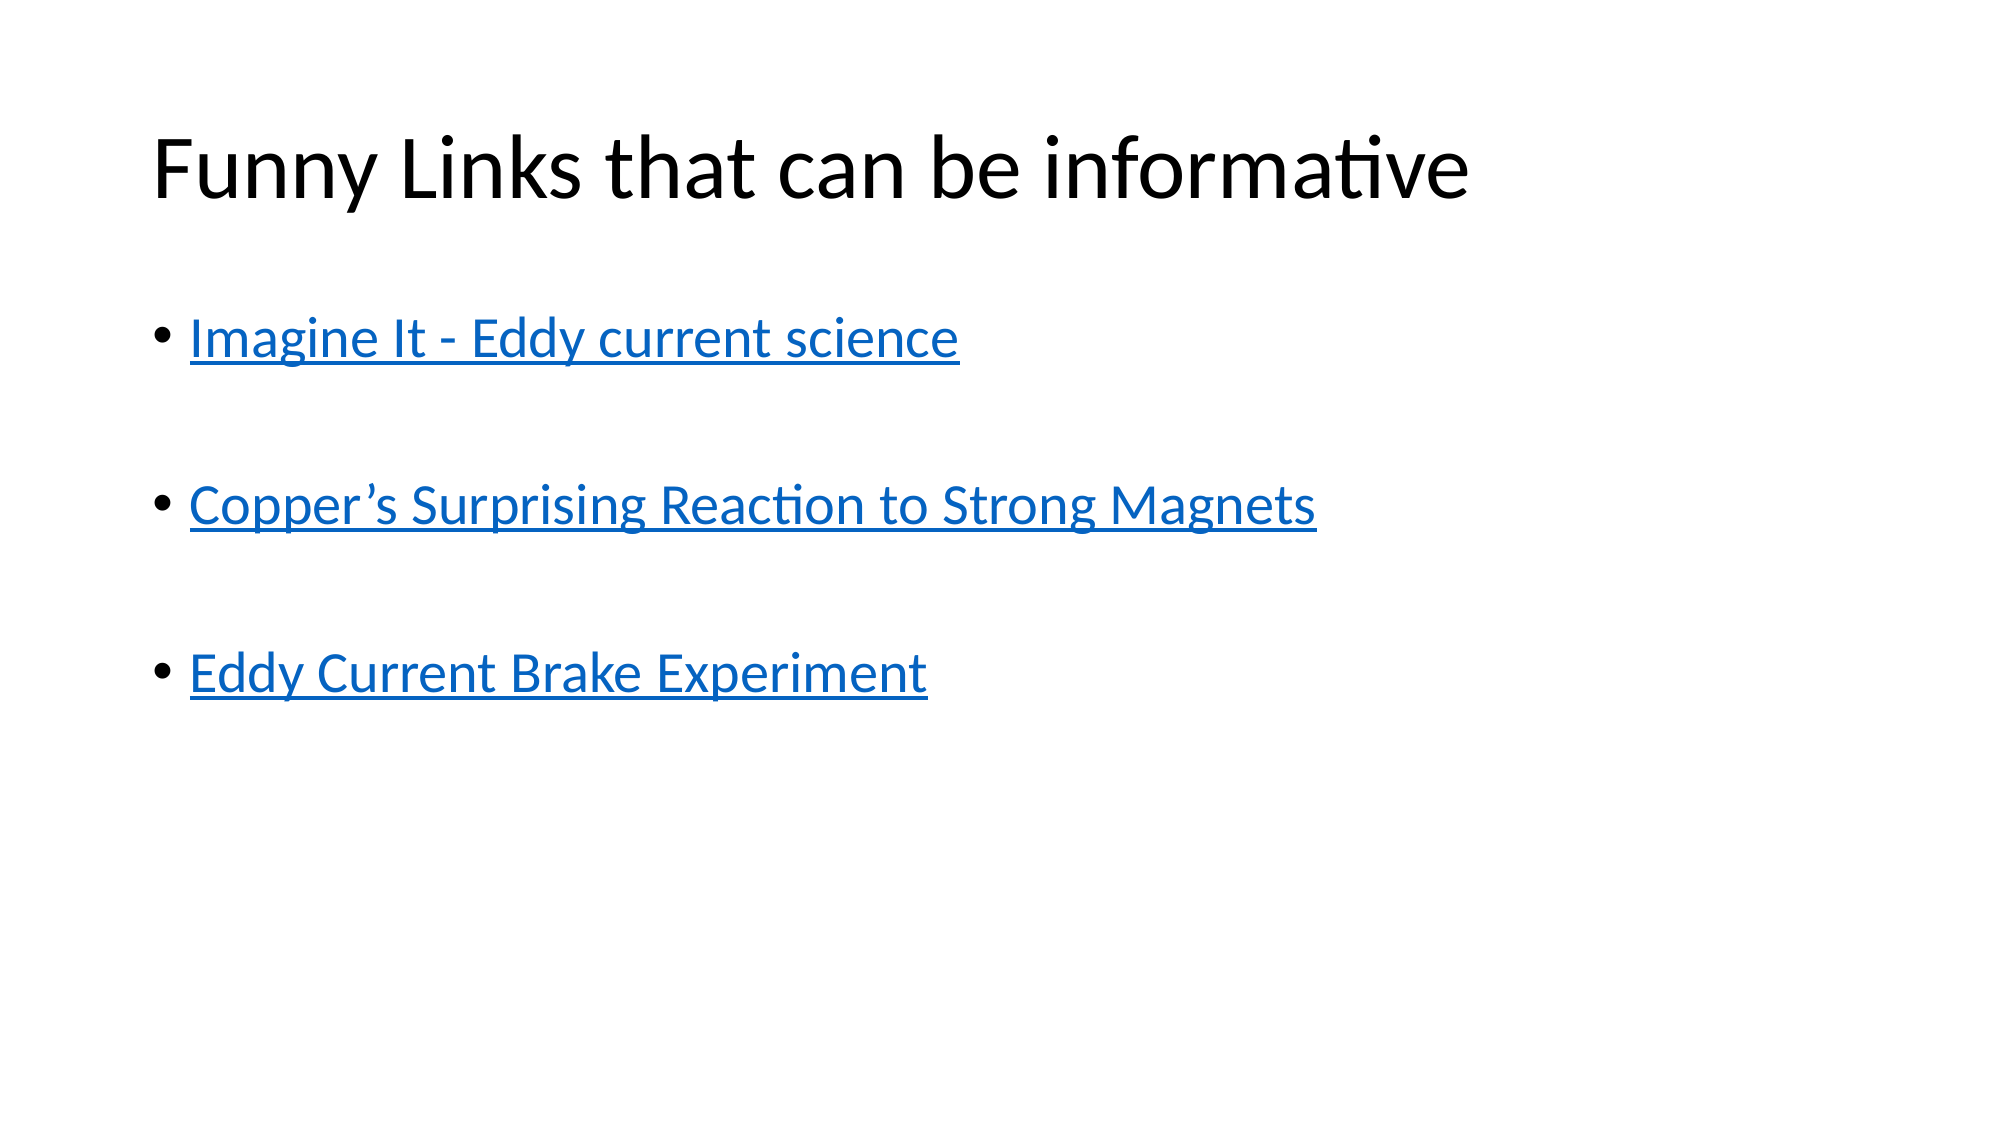

# Funny Links that can be informative
Imagine It - Eddy current science

Copper’s Surprising Reaction to Strong Magnets

Eddy Current Brake Experiment